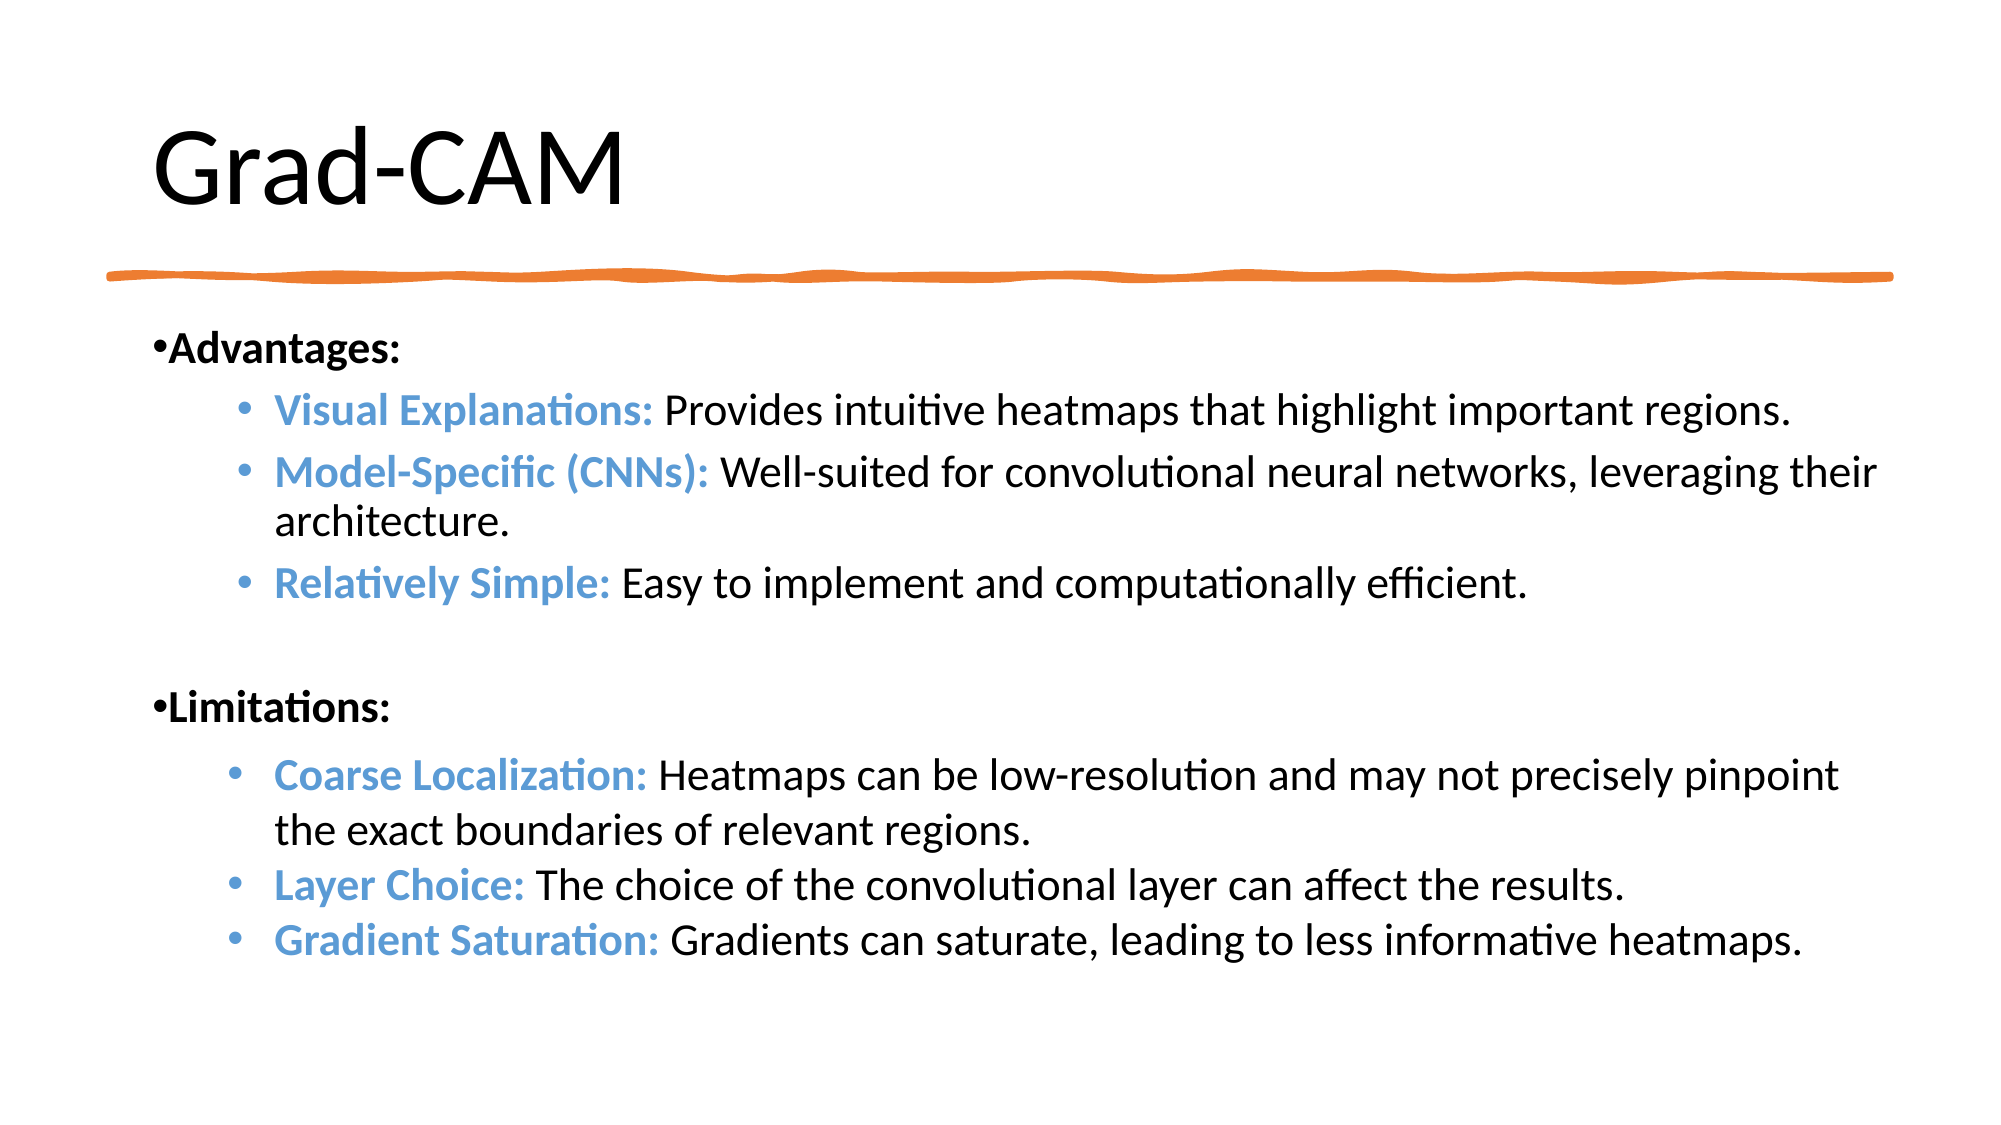

Grad-CAM

Advantages:
Visual Explanations: Provides intuitive heatmaps that highlight important regions.
Model-Specific (CNNs): Well-suited for convolutional neural networks, leveraging their architecture.
Relatively Simple: Easy to implement and computationally efficient.

Limitations:
Coarse Localization: Heatmaps can be low-resolution and may not precisely pinpoint the exact boundaries of relevant regions.
Layer Choice: The choice of the convolutional layer can affect the results.
Gradient Saturation: Gradients can saturate, leading to less informative heatmaps.